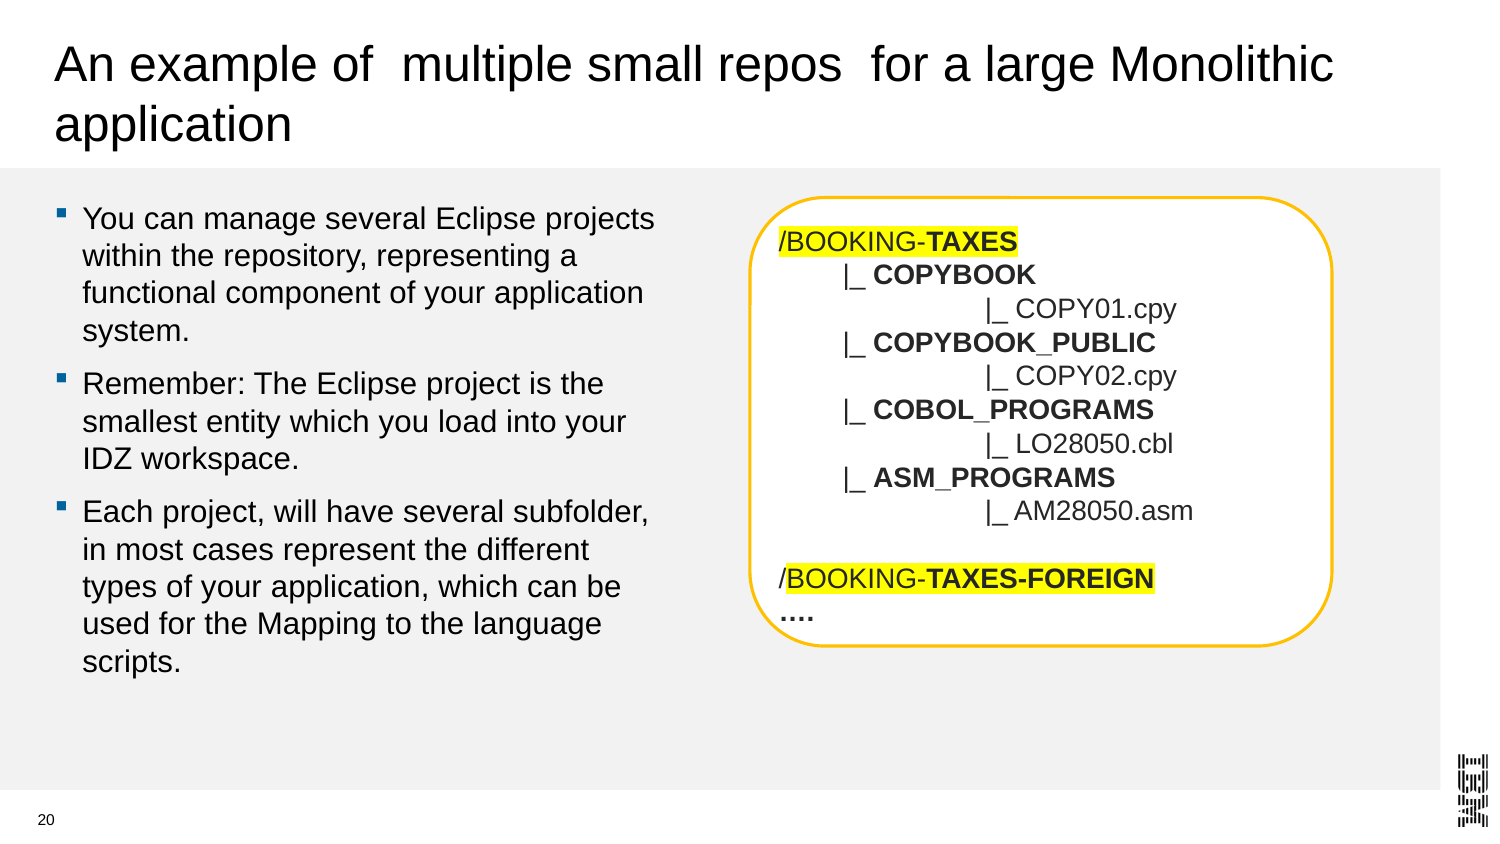

# An example of  multiple small repos  for a large Monolithic application
You can manage several Eclipse projects within the repository, representing a functional component of your application system.
Remember: The Eclipse project is the smallest entity which you load into your IDZ workspace.
Each project, will have several subfolder, in most cases represent the different types of your application, which can be used for the Mapping to the language scripts.
/BOOKING-TAXES
 |_ COPYBOOK
 	|_ COPY01.cpy
 |_ COPYBOOK_PUBLIC
	|_ COPY02.cpy
 |_ COBOL_PROGRAMS
	|_ LO28050.cbl
 |_ ASM_PROGRAMS
	|_ AM28050.asm

/BOOKING-TAXES-FOREIGN
….